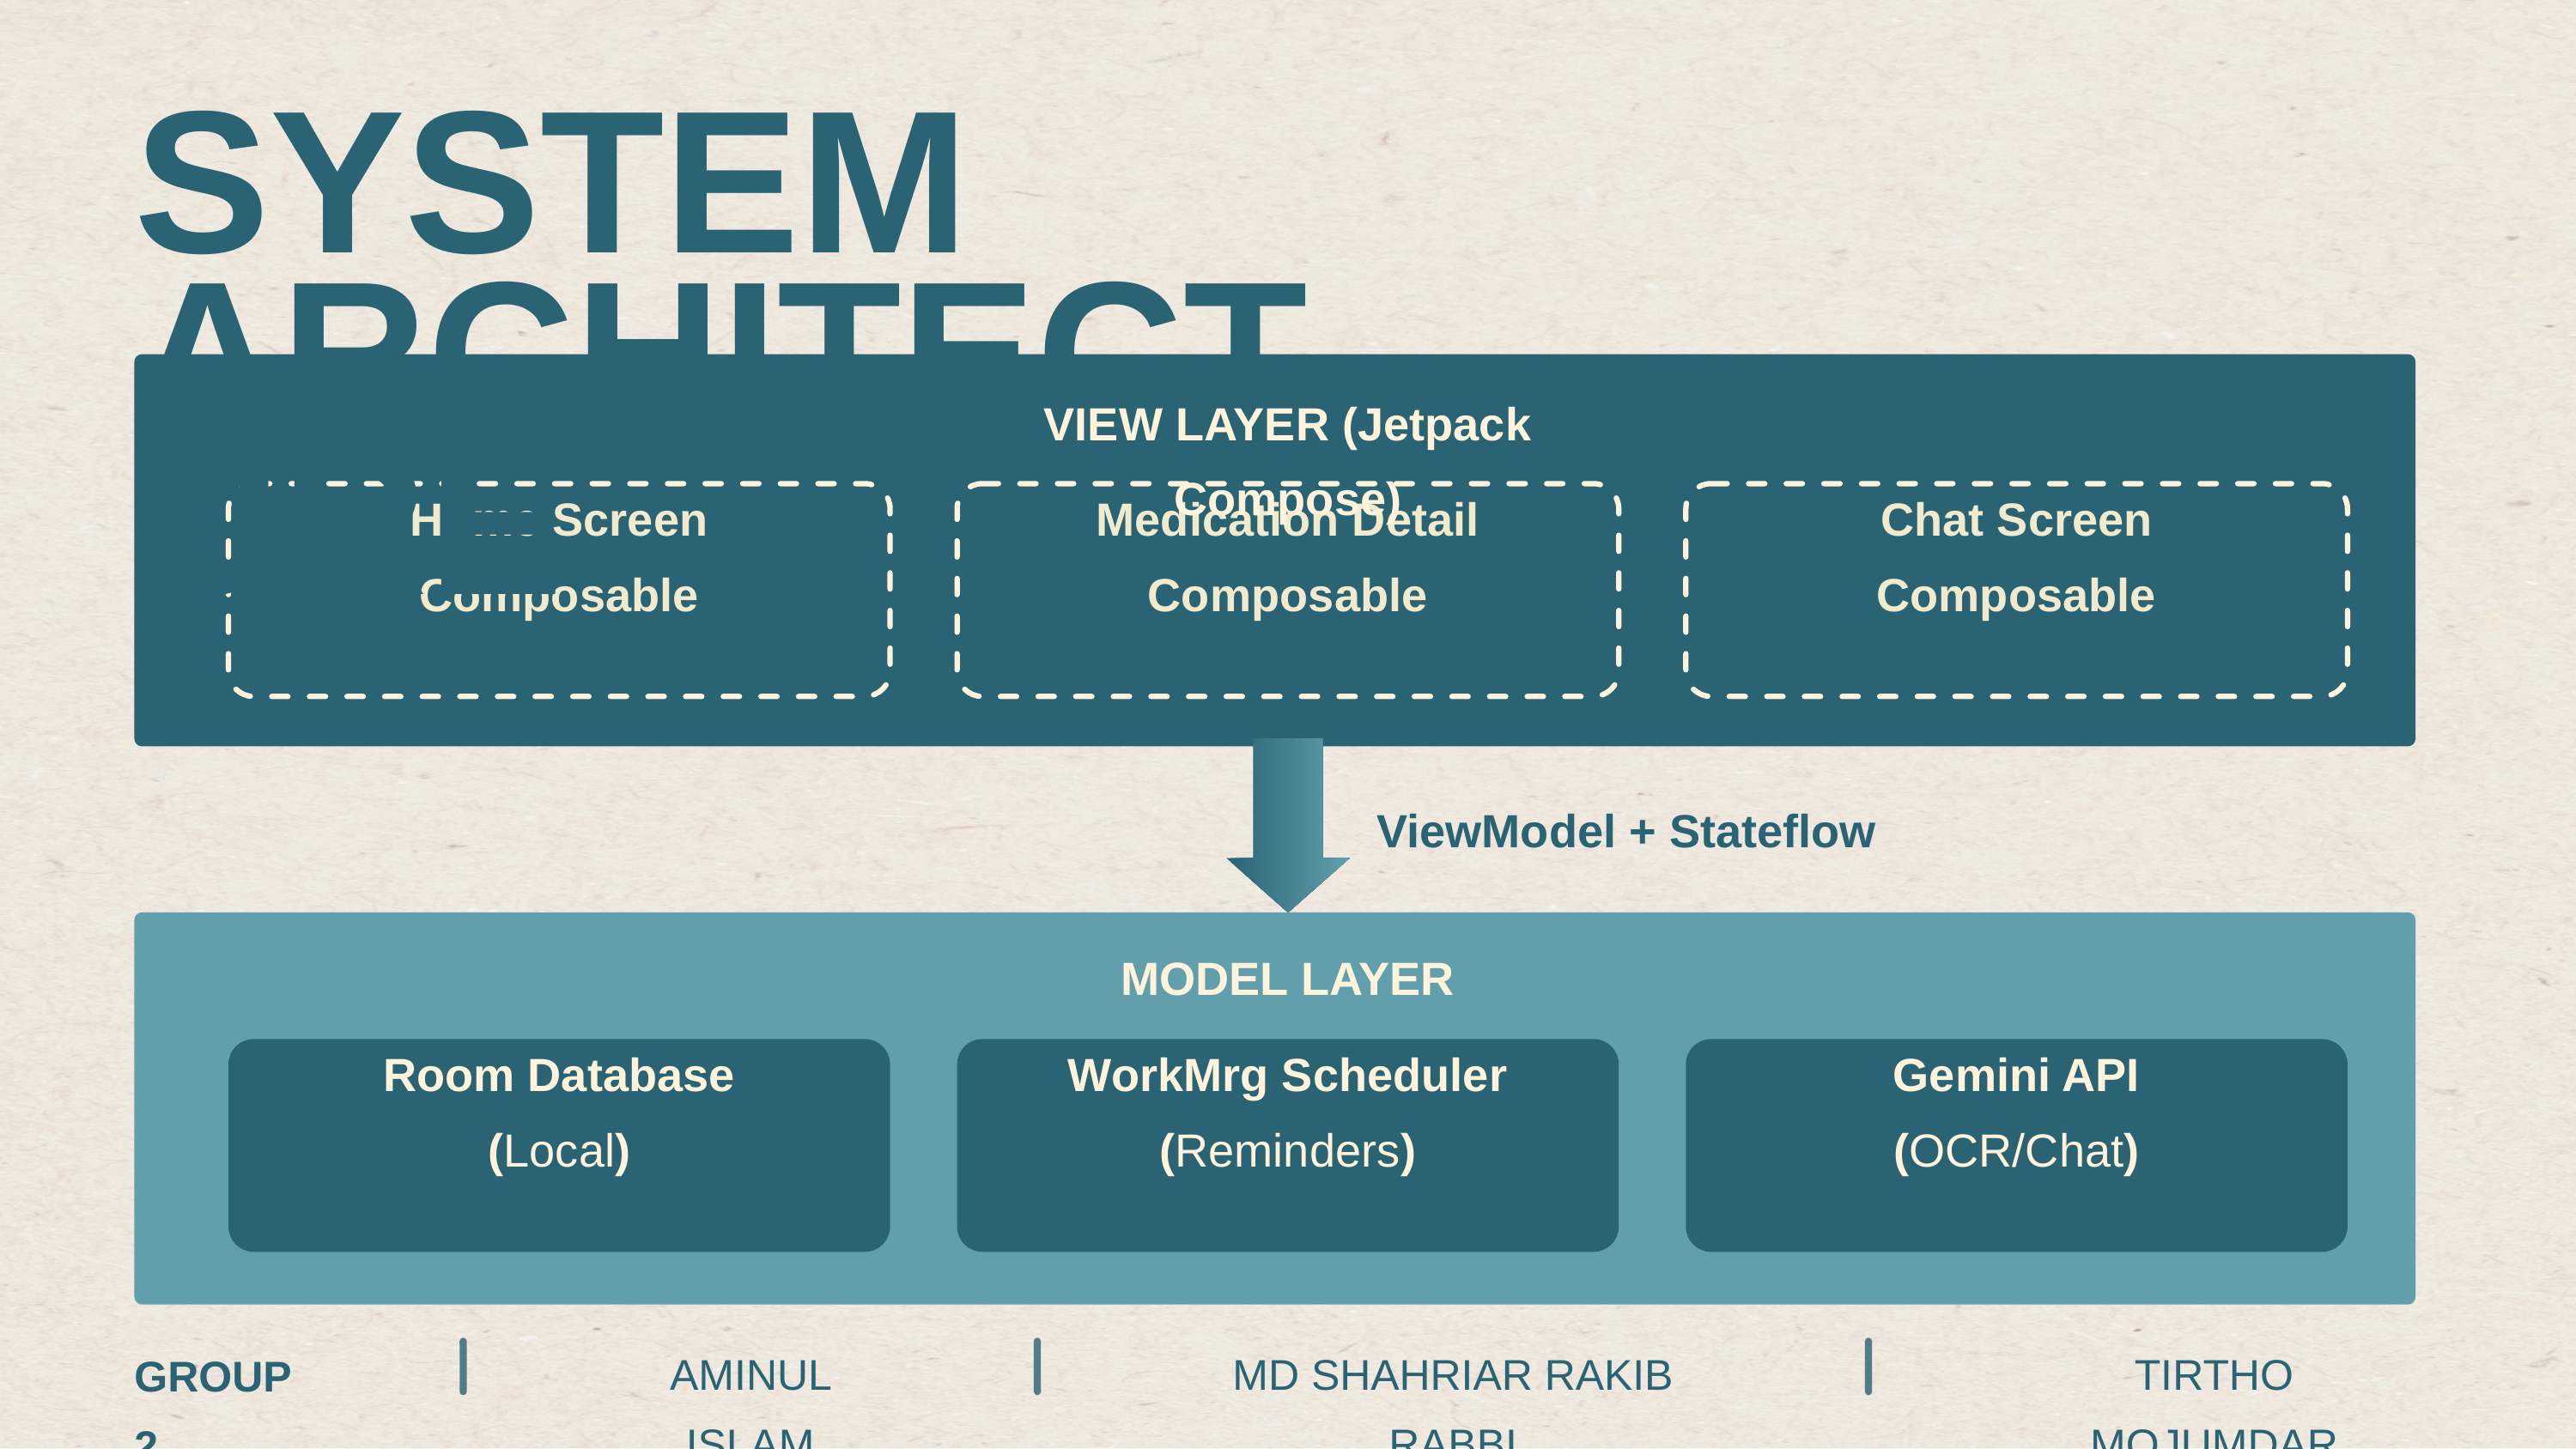

SYSTEM ARCHITECTURE

VIEW LAYER (Jetpack Compose)

Home Screen
Composable

Medication Detail
Composable

Chat Screen
Composable

ViewModel + Stateflow

MODEL LAYER

Room Database
(Local)

WorkMrg Scheduler
(Reminders)

Gemini API
(OCR/Chat)

AMINUL ISLAM
MD SHAHRIAR RAKIB RABBI
TIRTHO MOJUMDAR
GROUP 2